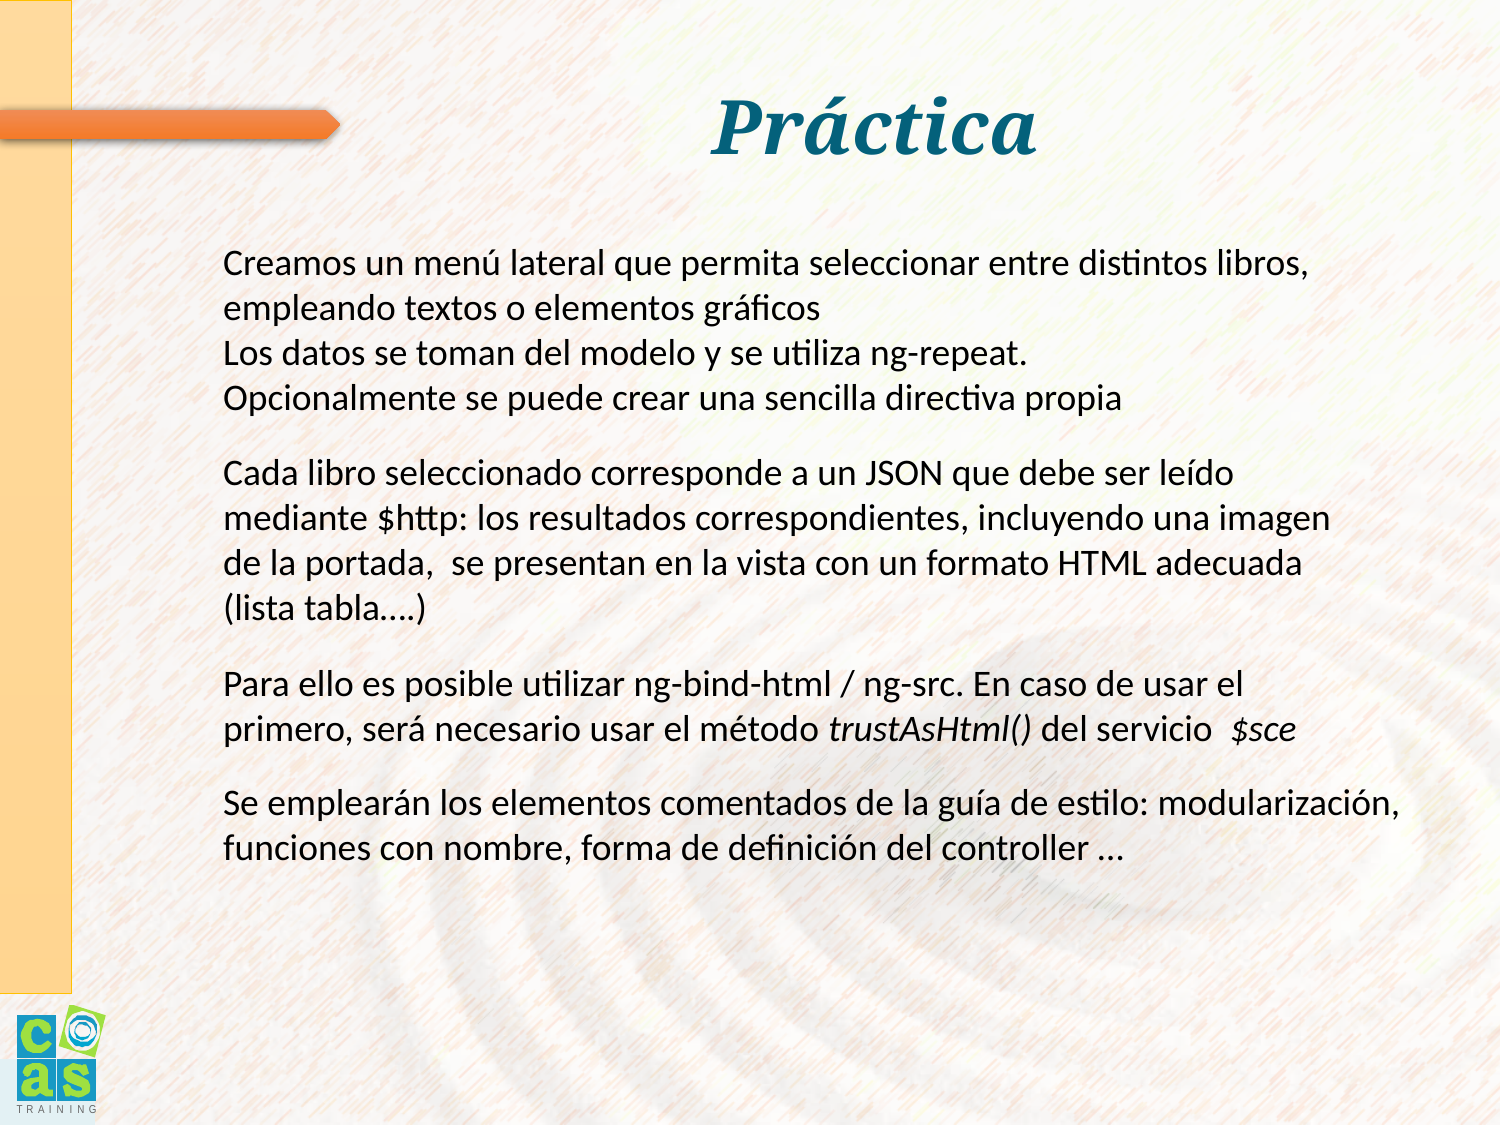

# Práctica
Creamos un menú lateral que permita seleccionar entre distintos libros, empleando textos o elementos gráficos
Los datos se toman del modelo y se utiliza ng-repeat.
Opcionalmente se puede crear una sencilla directiva propia
Cada libro seleccionado corresponde a un JSON que debe ser leído mediante $http: los resultados correspondientes, incluyendo una imagen de la portada,  se presentan en la vista con un formato HTML adecuada (lista tabla….)
Para ello es posible utilizar ng-bind-html / ng-src. En caso de usar el primero, será necesario usar el método trustAsHtml() del servicio  $sce
Se emplearán los elementos comentados de la guía de estilo: modularización, funciones con nombre, forma de definición del controller …